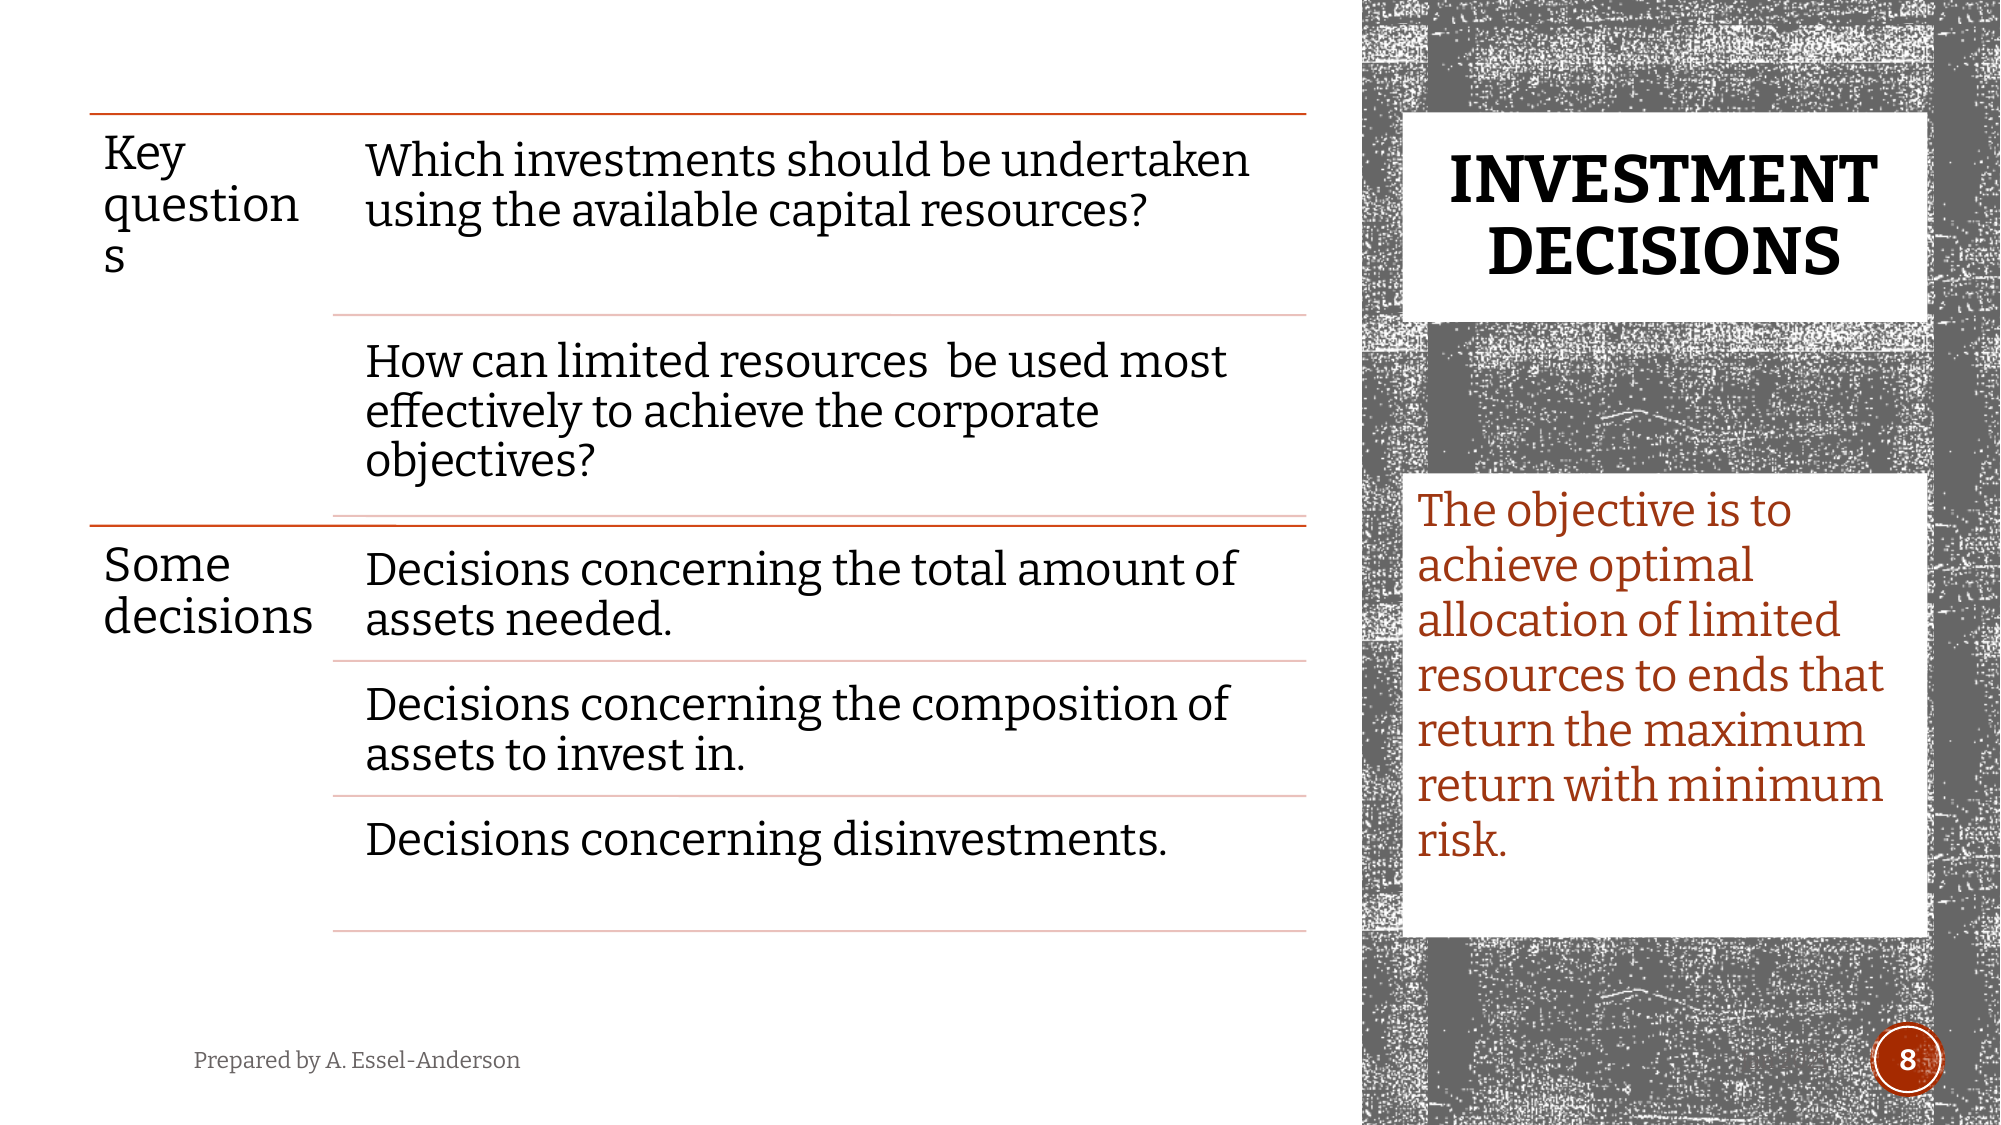

# Investment decisions
Key questions
Which investments should be undertaken using the available capital resources?
How can limited resources  be used most effectively to achieve the corporate objectives?
Some decisions
Decisions concerning the total amount of assets needed.
Decisions concerning the composition of assets to invest in.
Decisions concerning disinvestments.
The objective is to achieve optimal allocation of limited resources to ends that return the maximum return with minimum risk.
Prepared by A. Essel-Anderson
Jan 2021
8